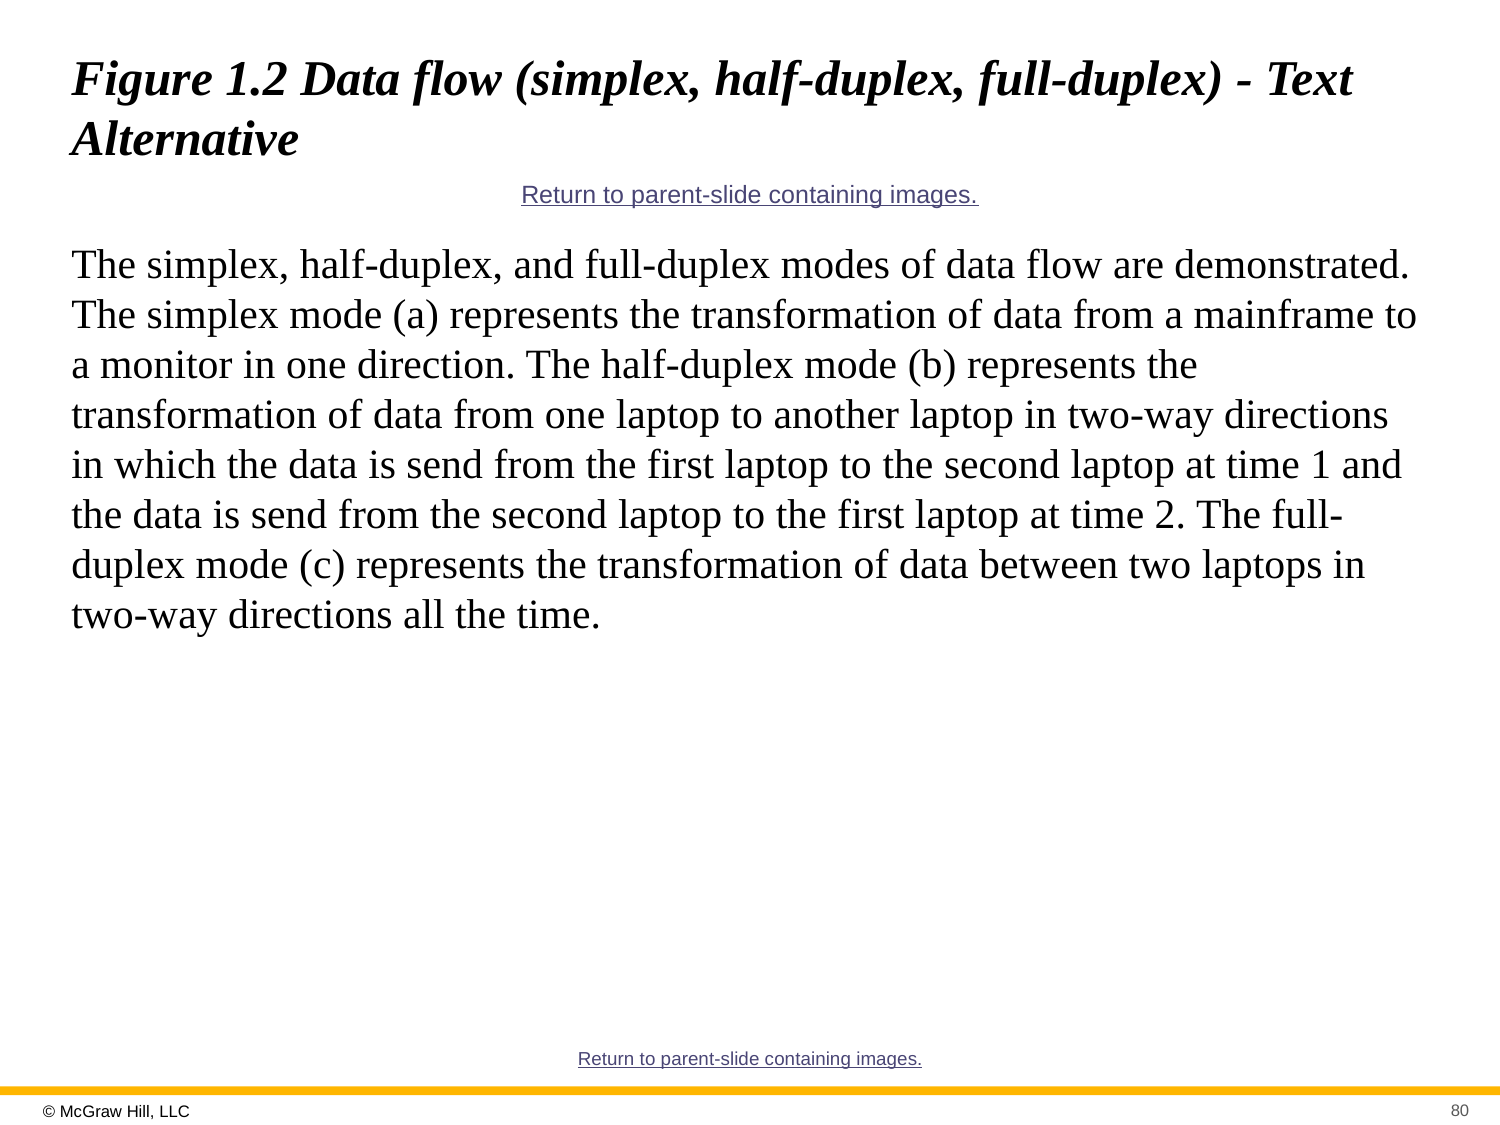

# Figure 1.2 Data flow (simplex, half-duplex, full-duplex) - Text Alternative
Return to parent-slide containing images.
The simplex, half-duplex, and full-duplex modes of data flow are demonstrated. The simplex mode (a) represents the transformation of data from a mainframe to a monitor in one direction. The half-duplex mode (b) represents the transformation of data from one laptop to another laptop in two-way directions in which the data is send from the first laptop to the second laptop at time 1 and the data is send from the second laptop to the first laptop at time 2. The full-duplex mode (c) represents the transformation of data between two laptops in two-way directions all the time.
Return to parent-slide containing images.
80